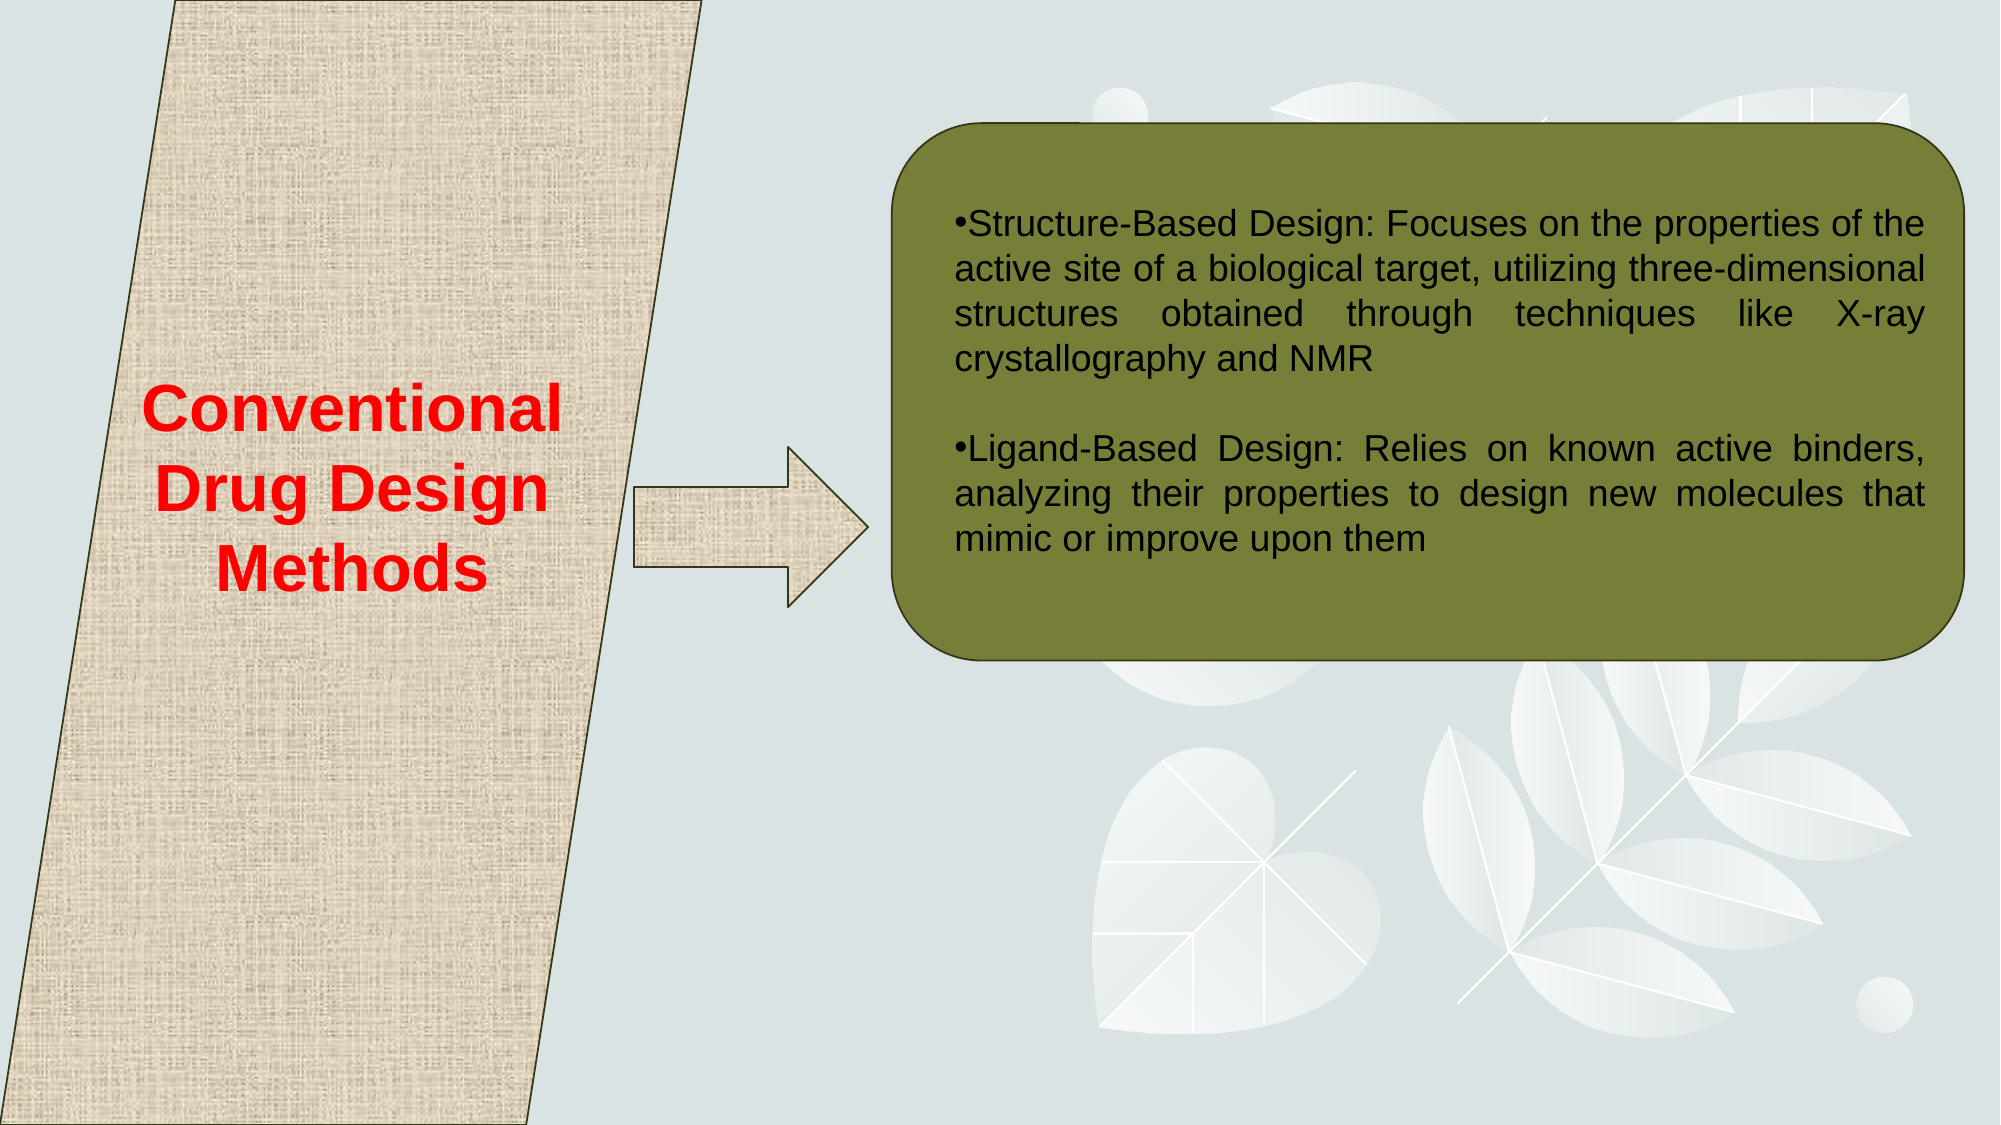

Structure-Based Design: Focuses on the properties of the active site of a biological target, utilizing three-dimensional structures obtained through techniques like X-ray crystallography and NMR

Ligand-Based Design: Relies on known active binders, analyzing their properties to design new molecules that mimic or improve upon them

Conventional Drug Design Methods